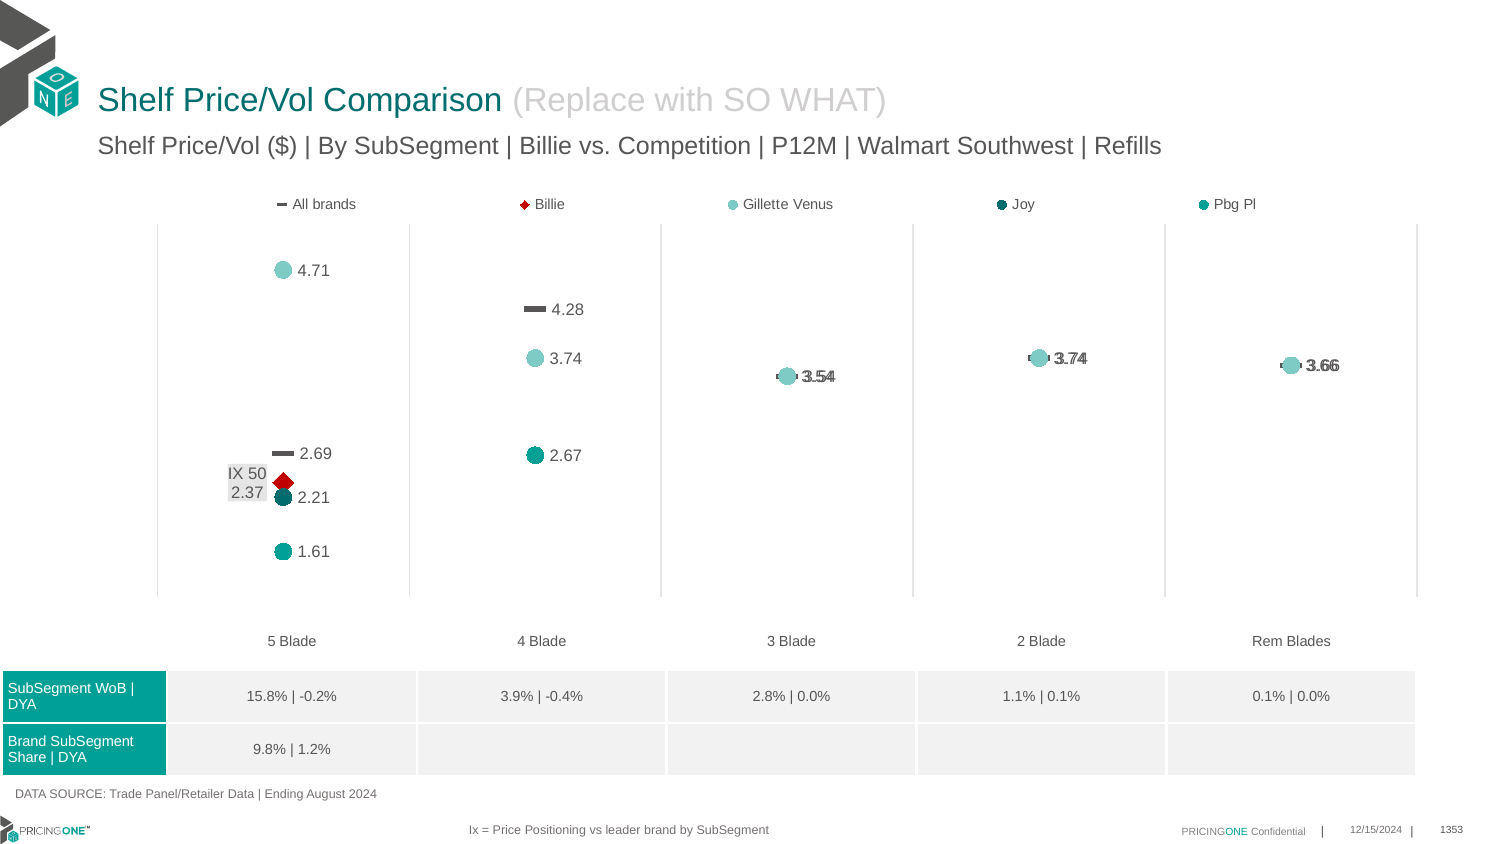

# Shelf Price/Vol Comparison (Replace with SO WHAT)
Shelf Price/Vol ($) | By SubSegment | Billie vs. Competition | P12M | Walmart Southwest | Refills

### Chart

| Category | All brands | Billie | Gillette Venus | Joy | Pbg Pl |
|---|---|---|---|---|---|
| IX 50 | 2.69 | 2.37 | 4.71 | 2.21 | 1.61 |
| None | 4.28 | None | 3.74 | None | 2.67 |
| None | 3.54 | None | 3.54 | None | None |
| None | 3.74 | None | 3.74 | None | None |
| None | 3.66 | None | 3.66 | None | None |
|  | 5 Blade | 4 Blade | 3 Blade | 2 Blade | Rem Blades |
| --- | --- | --- | --- | --- | --- |
| SubSegment WoB | DYA | 15.8% | -0.2% | 3.9% | -0.4% | 2.8% | 0.0% | 1.1% | 0.1% | 0.1% | 0.0% |
| Brand SubSegment Share | DYA | 9.8% | 1.2% |  |  |  |  |
DATA SOURCE: Trade Panel/Retailer Data | Ending August 2024
Ix = Price Positioning vs leader brand by SubSegment
12/15/2024
1353